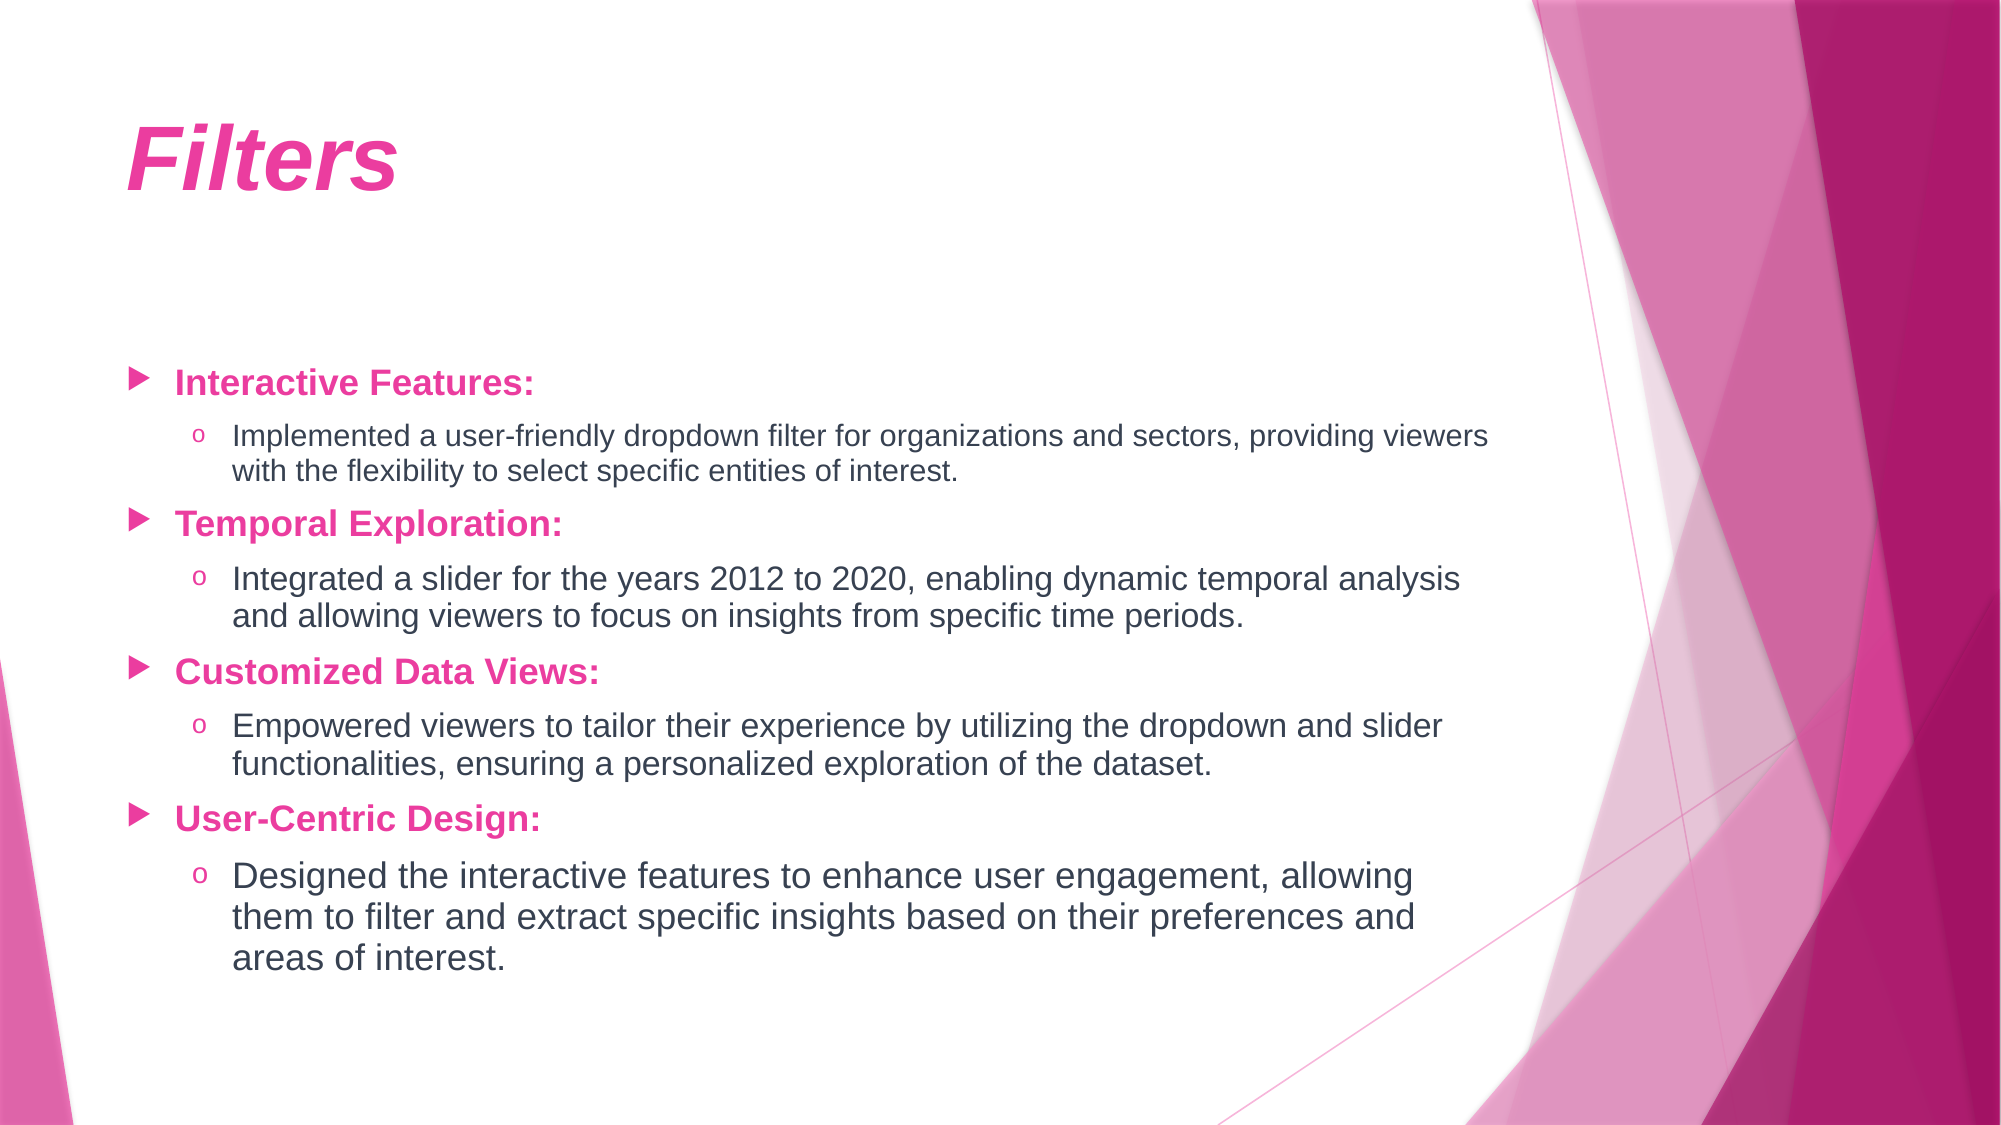

# Filters
Interactive Features:
Implemented a user-friendly dropdown filter for organizations and sectors, providing viewers with the flexibility to select specific entities of interest.
Temporal Exploration:
Integrated a slider for the years 2012 to 2020, enabling dynamic temporal analysis and allowing viewers to focus on insights from specific time periods.
Customized Data Views:
Empowered viewers to tailor their experience by utilizing the dropdown and slider functionalities, ensuring a personalized exploration of the dataset.
User-Centric Design:
Designed the interactive features to enhance user engagement, allowing them to filter and extract specific insights based on their preferences and areas of interest.